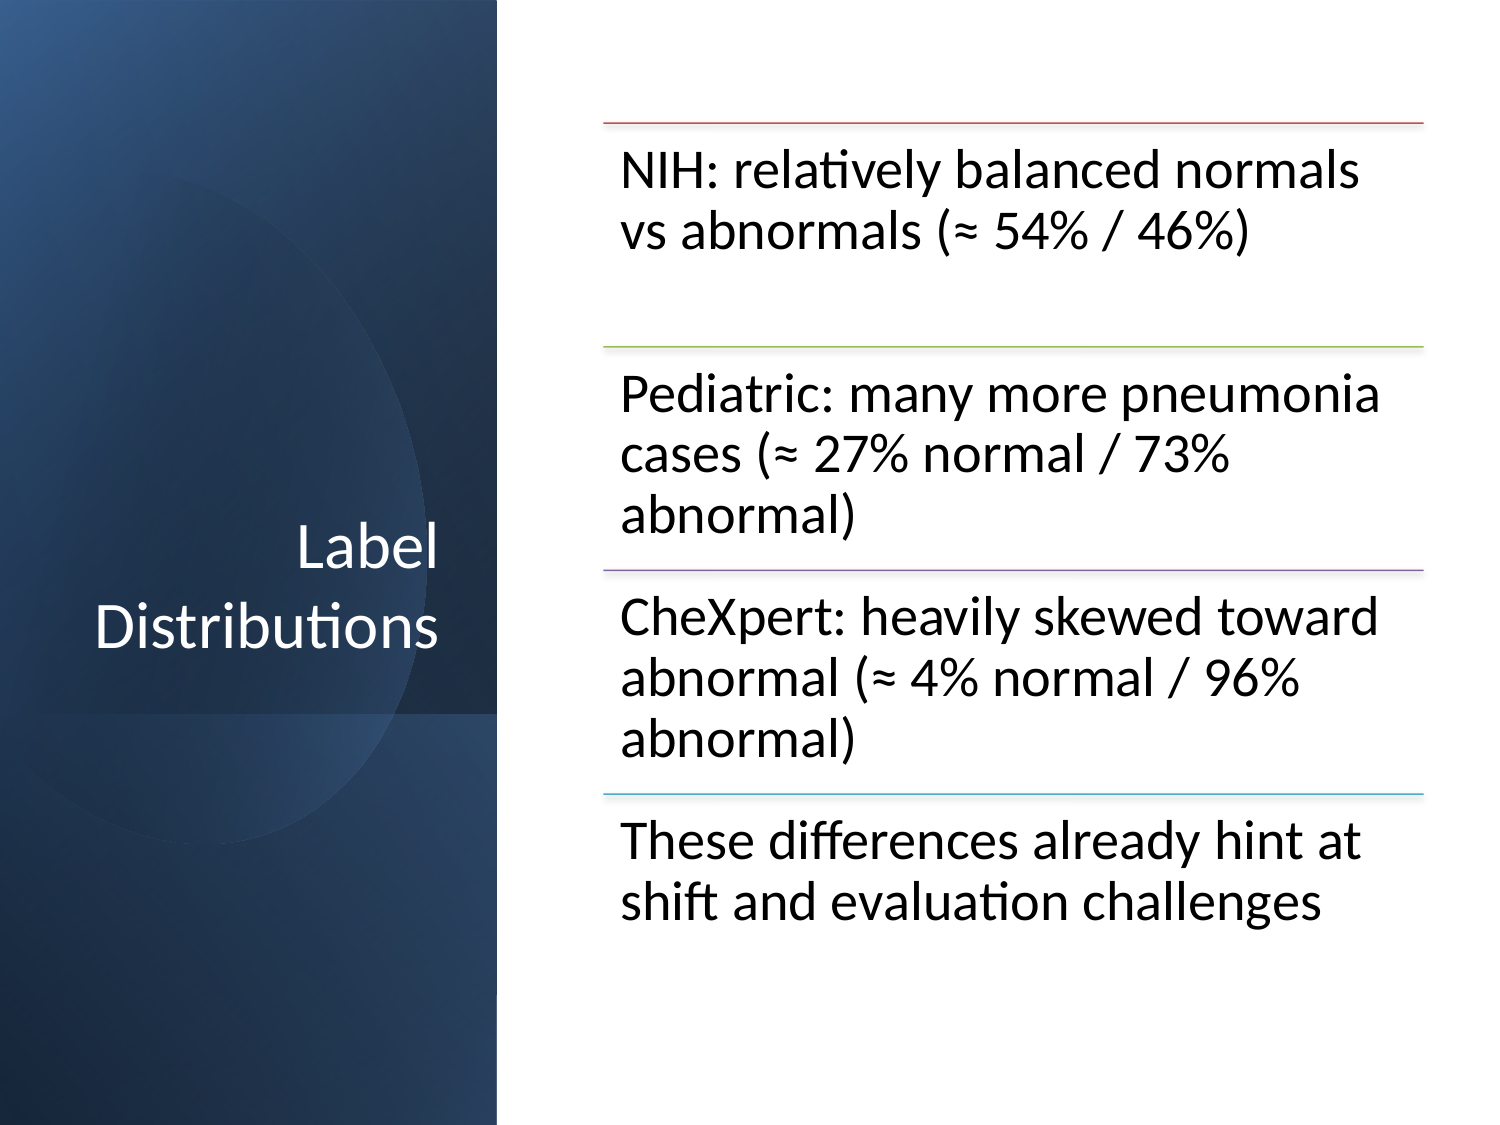

NIH: relatively balanced normals vs abnormals (≈ 54% / 46%)
Pediatric: many more pneumonia cases (≈ 27% normal / 73% abnormal)
CheXpert: heavily skewed toward abnormal (≈ 4% normal / 96% abnormal)
These differences already hint at shift and evaluation challenges

# Label Distributions